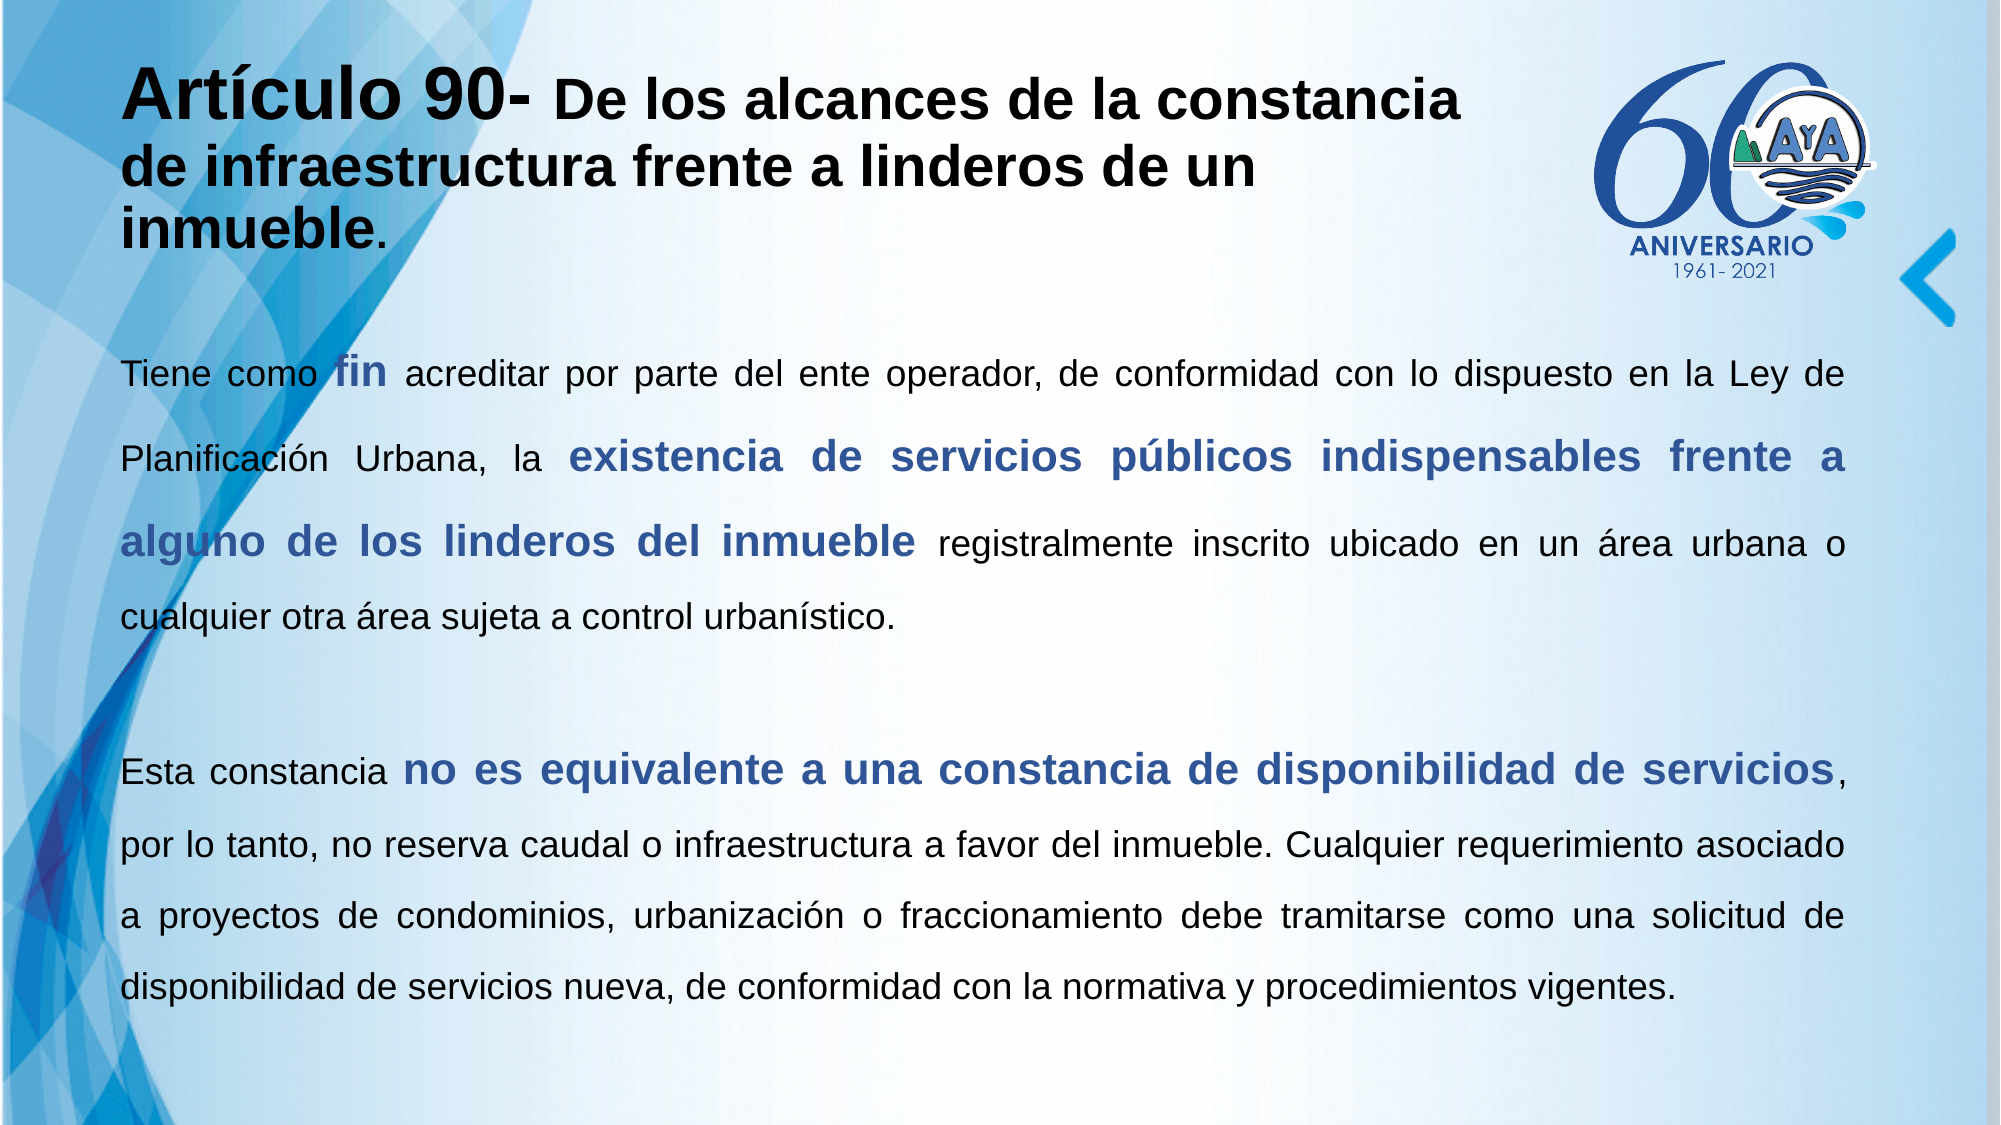

# Artículo 90- De los alcances de la constancia de infraestructura frente a linderos de un inmueble.
Tiene como fin acreditar por parte del ente operador, de conformidad con lo dispuesto en la Ley de Planificación Urbana, la existencia de servicios públicos indispensables frente a alguno de los linderos del inmueble registralmente inscrito ubicado en un área urbana o cualquier otra área sujeta a control urbanístico.

Esta constancia no es equivalente a una constancia de disponibilidad de servicios, por lo tanto, no reserva caudal o infraestructura a favor del inmueble. Cualquier requerimiento asociado a proyectos de condominios, urbanización o fraccionamiento debe tramitarse como una solicitud de disponibilidad de servicios nueva, de conformidad con la normativa y procedimientos vigentes.